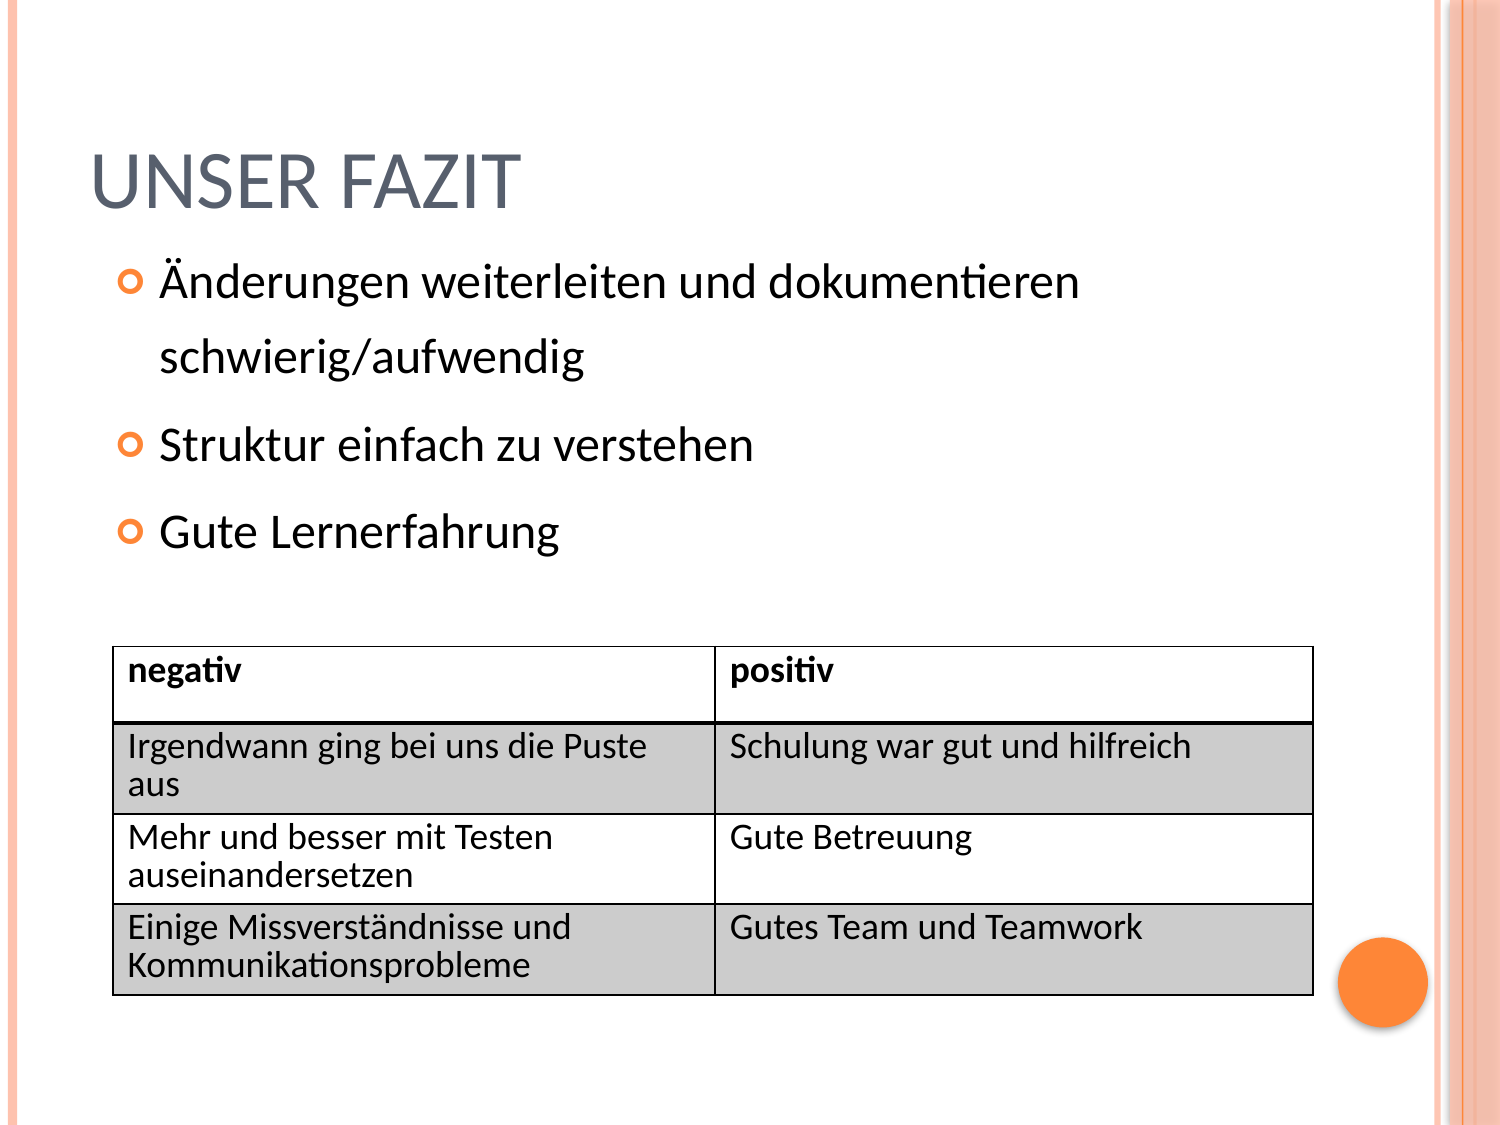

# Unser Fazit
Änderungen weiterleiten und dokumentieren schwierig/aufwendig
Struktur einfach zu verstehen
Gute Lernerfahrung

| negativ | positiv |
| --- | --- |
| Irgendwann ging bei uns die Puste aus | Schulung war gut und hilfreich |
| Mehr und besser mit Testen auseinandersetzen | Gute Betreuung |
| Einige Missverständnisse und Kommunikationsprobleme | Gutes Team und Teamwork |